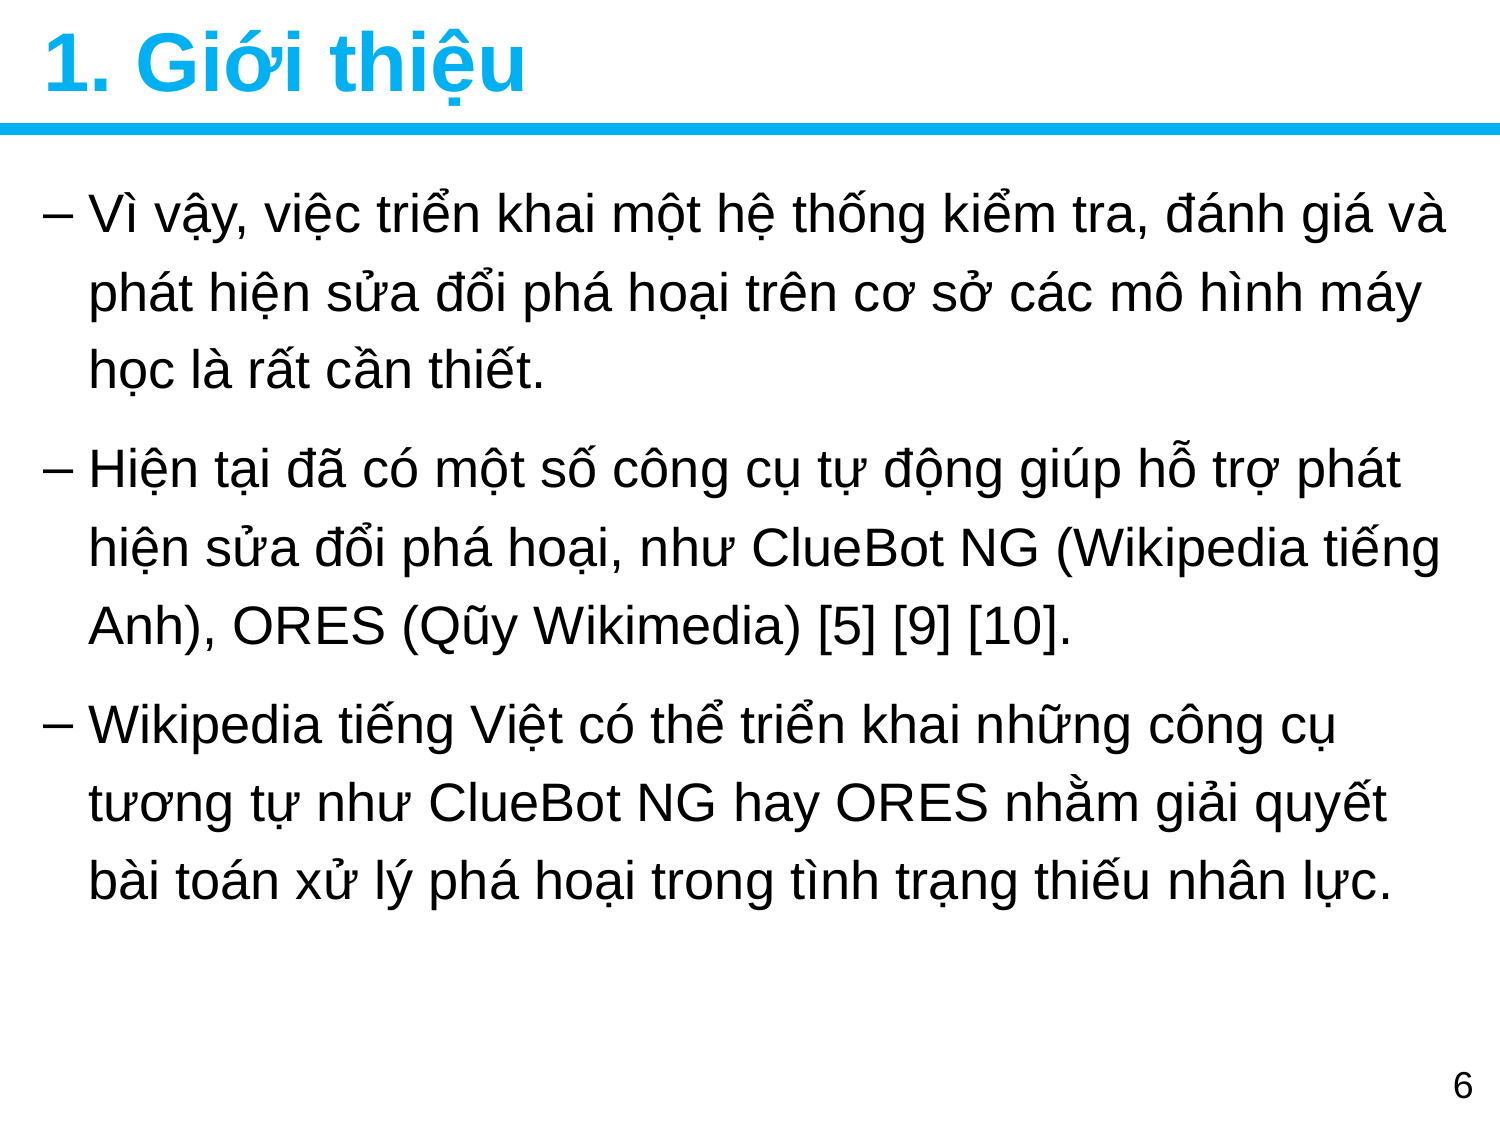

# 1. Giới thiệu
Vì vậy, việc triển khai một hệ thống kiểm tra, đánh giá và phát hiện sửa đổi phá hoại trên cơ sở các mô hình máy học là rất cần thiết.
Hiện tại đã có một số công cụ tự động giúp hỗ trợ phát hiện sửa đổi phá hoại, như ClueBot NG (Wikipedia tiếng Anh), ORES (Qũy Wikimedia) [5] [9] [10].
Wikipedia tiếng Việt có thể triển khai những công cụ tương tự như ClueBot NG hay ORES nhằm giải quyết bài toán xử lý phá hoại trong tình trạng thiếu nhân lực.